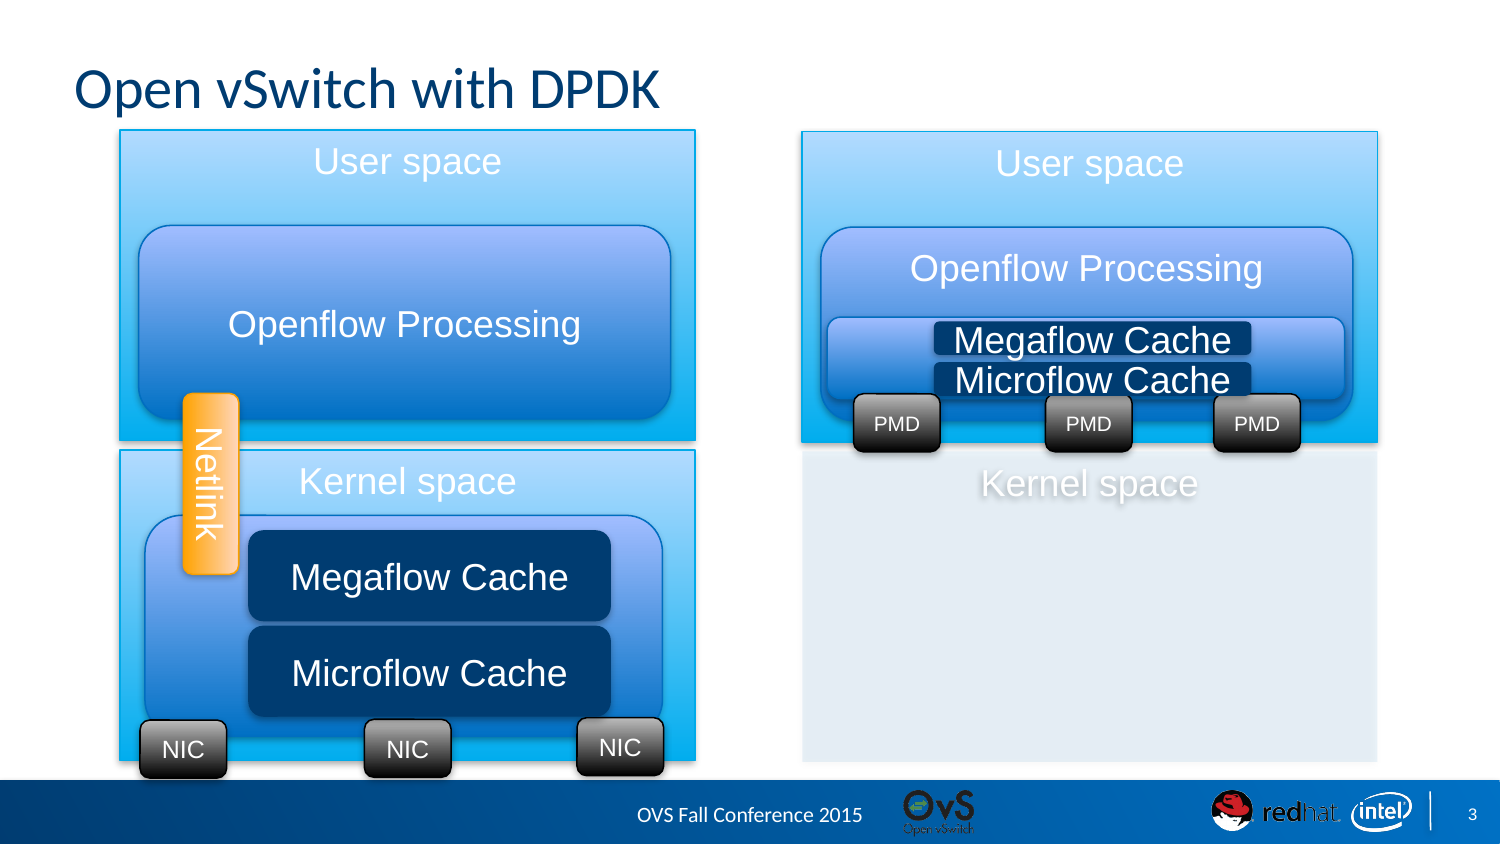

# Open vSwitch with DPDK
User space
User space
Openflow Processing
Openflow Processing

Megaflow Cache
Microflow Cache
PMD
PMD
PMD
Kernel space
Kernel space
Netlink

Megaflow Cache
Microflow Cache
NIC
NIC
NIC
OVS Fall Conference 2015
3